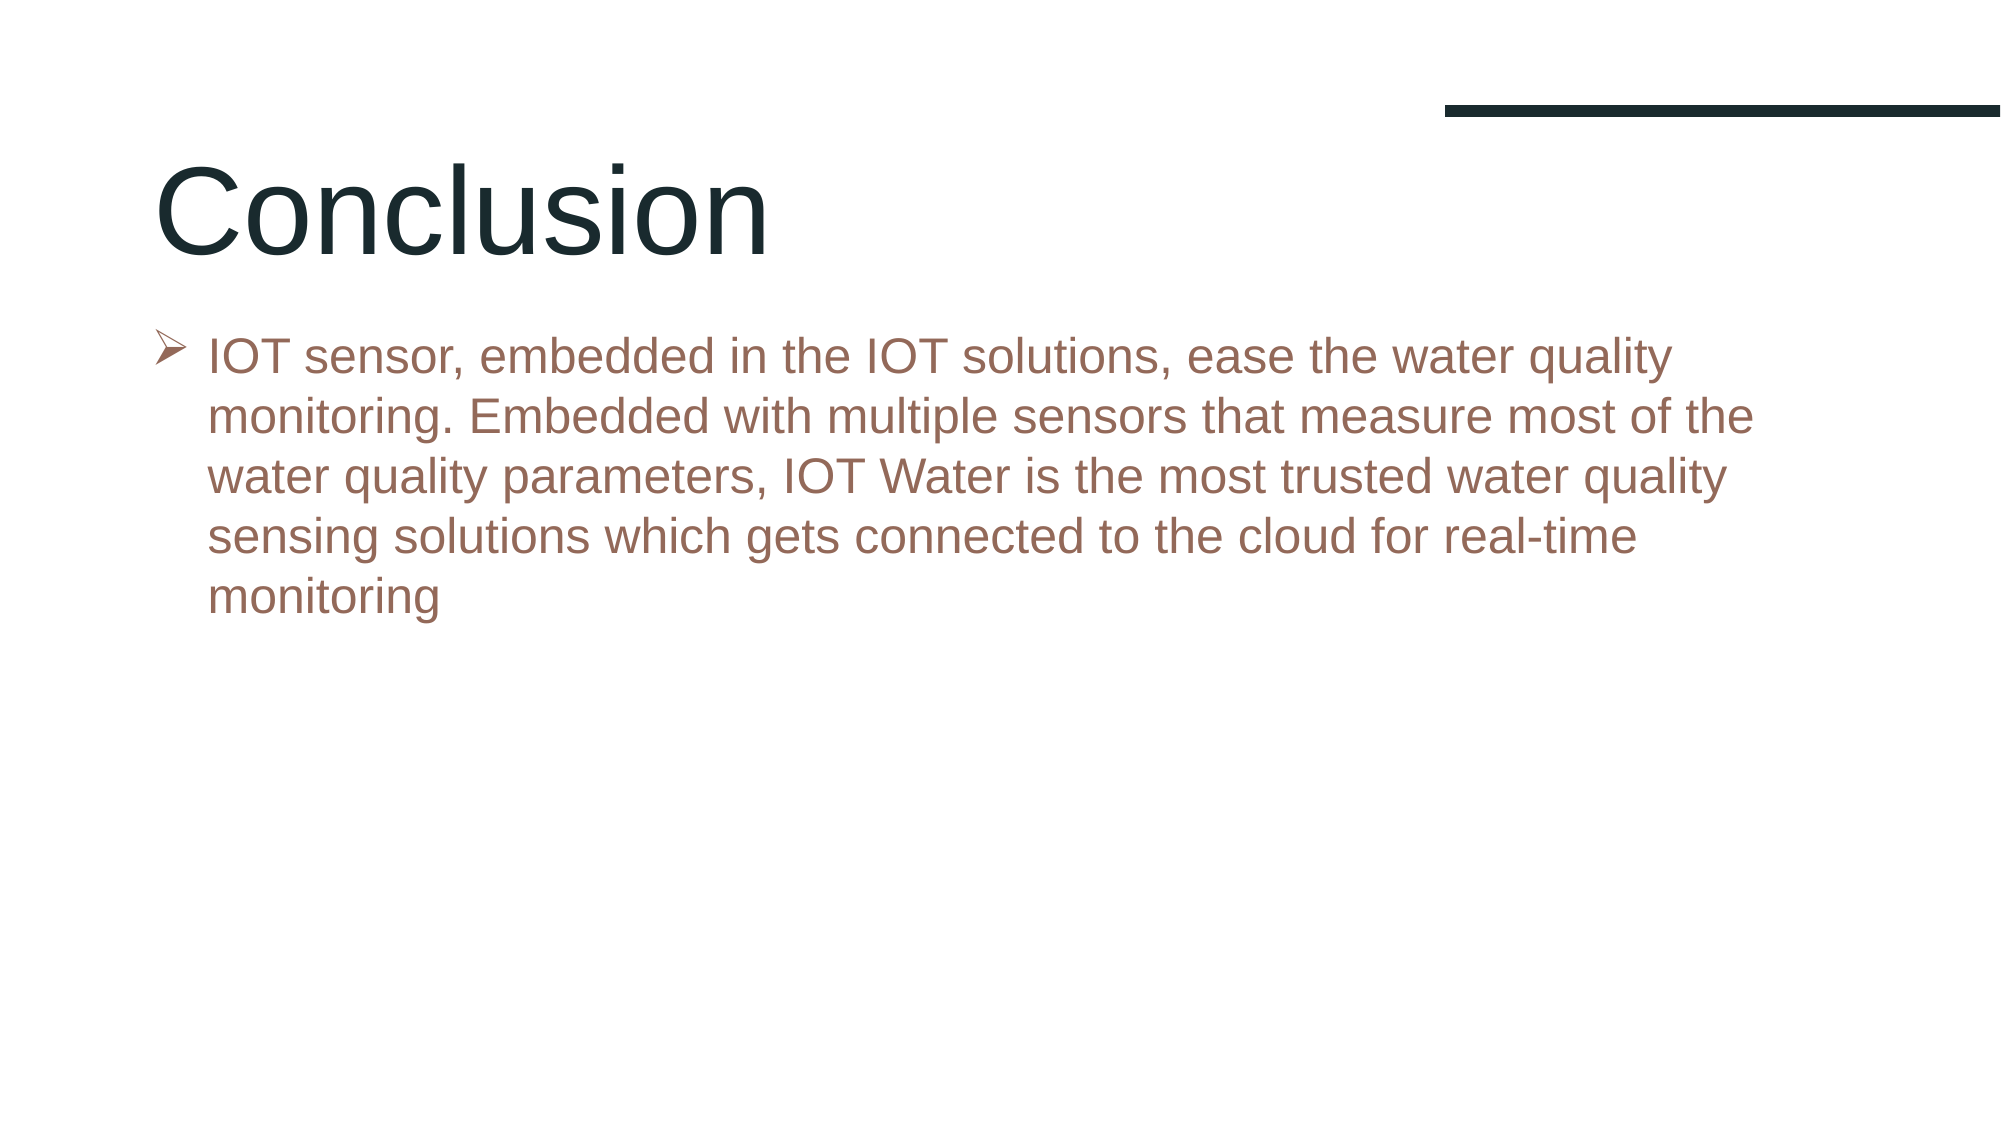

# Conclusion
IOT sensor, embedded in the IOT solutions, ease the water quality monitoring. Embedded with multiple sensors that measure most of the water quality parameters, IOT Water is the most trusted water quality sensing solutions which gets connected to the cloud for real-time monitoring
Presentation title
8